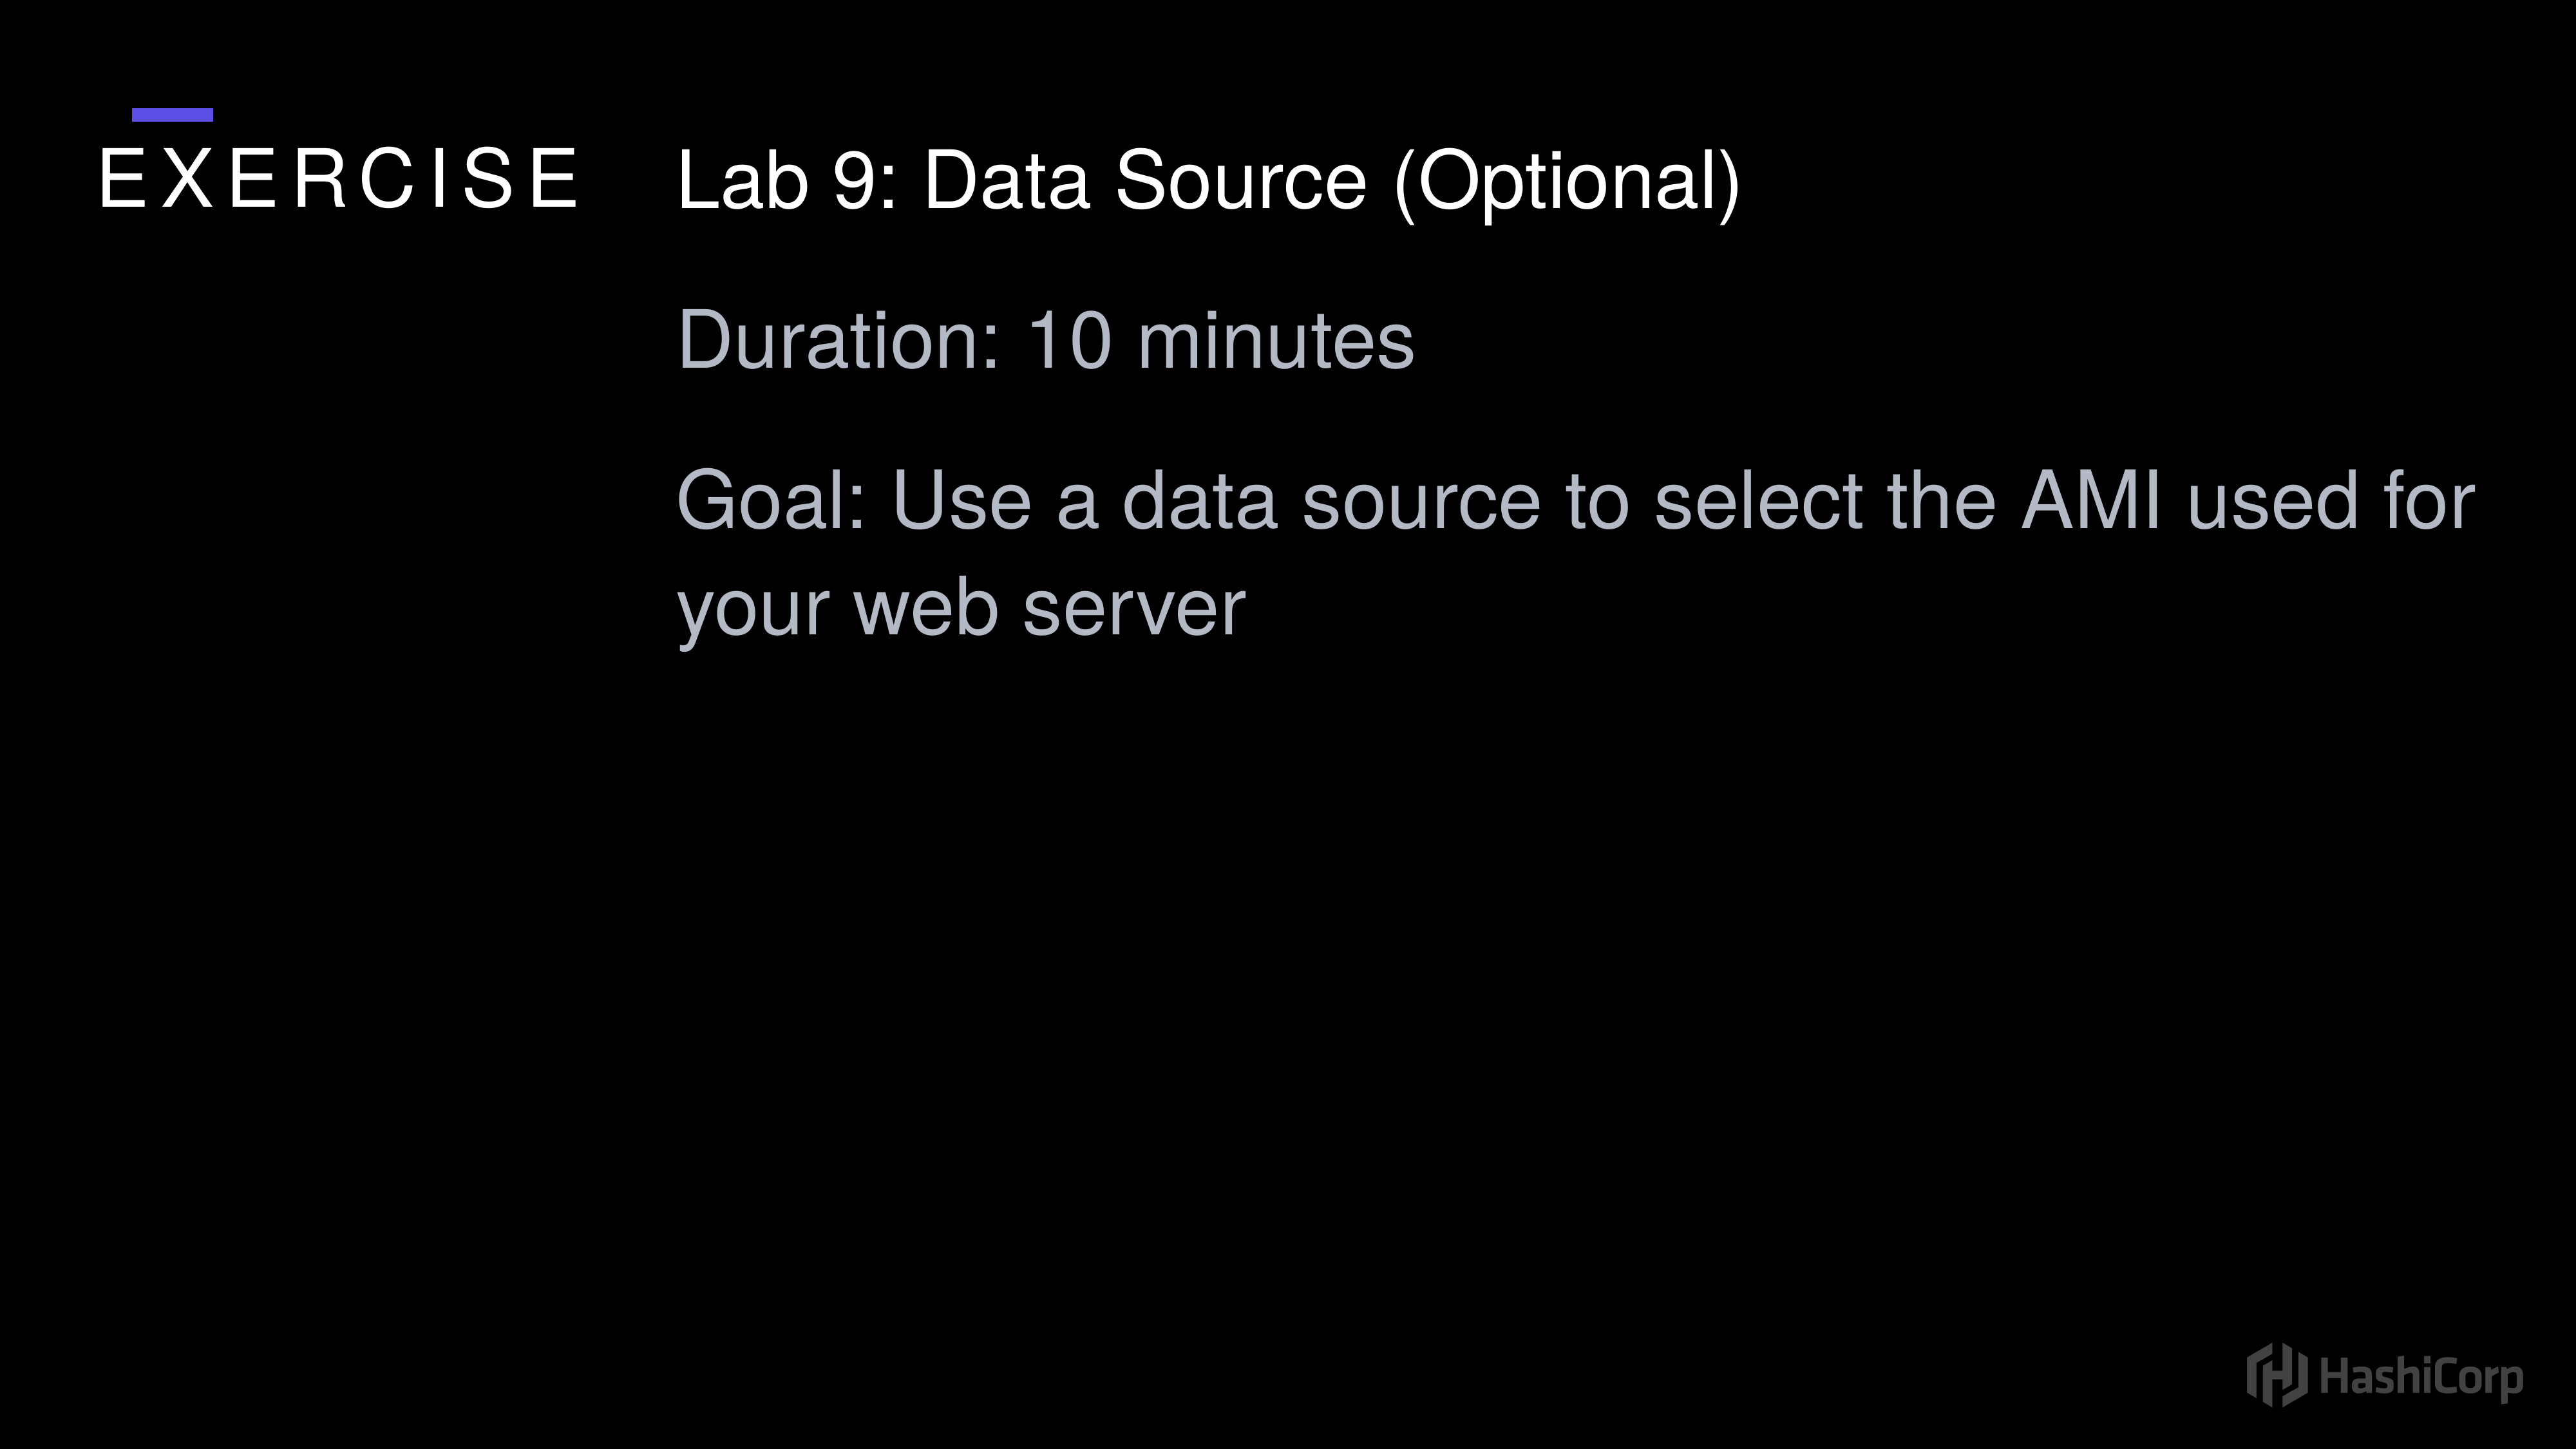

Lab 9: Data Source (Optional)
Duration: 10 minutes
Goal: Use a data source to select the AMI used for your web server
274